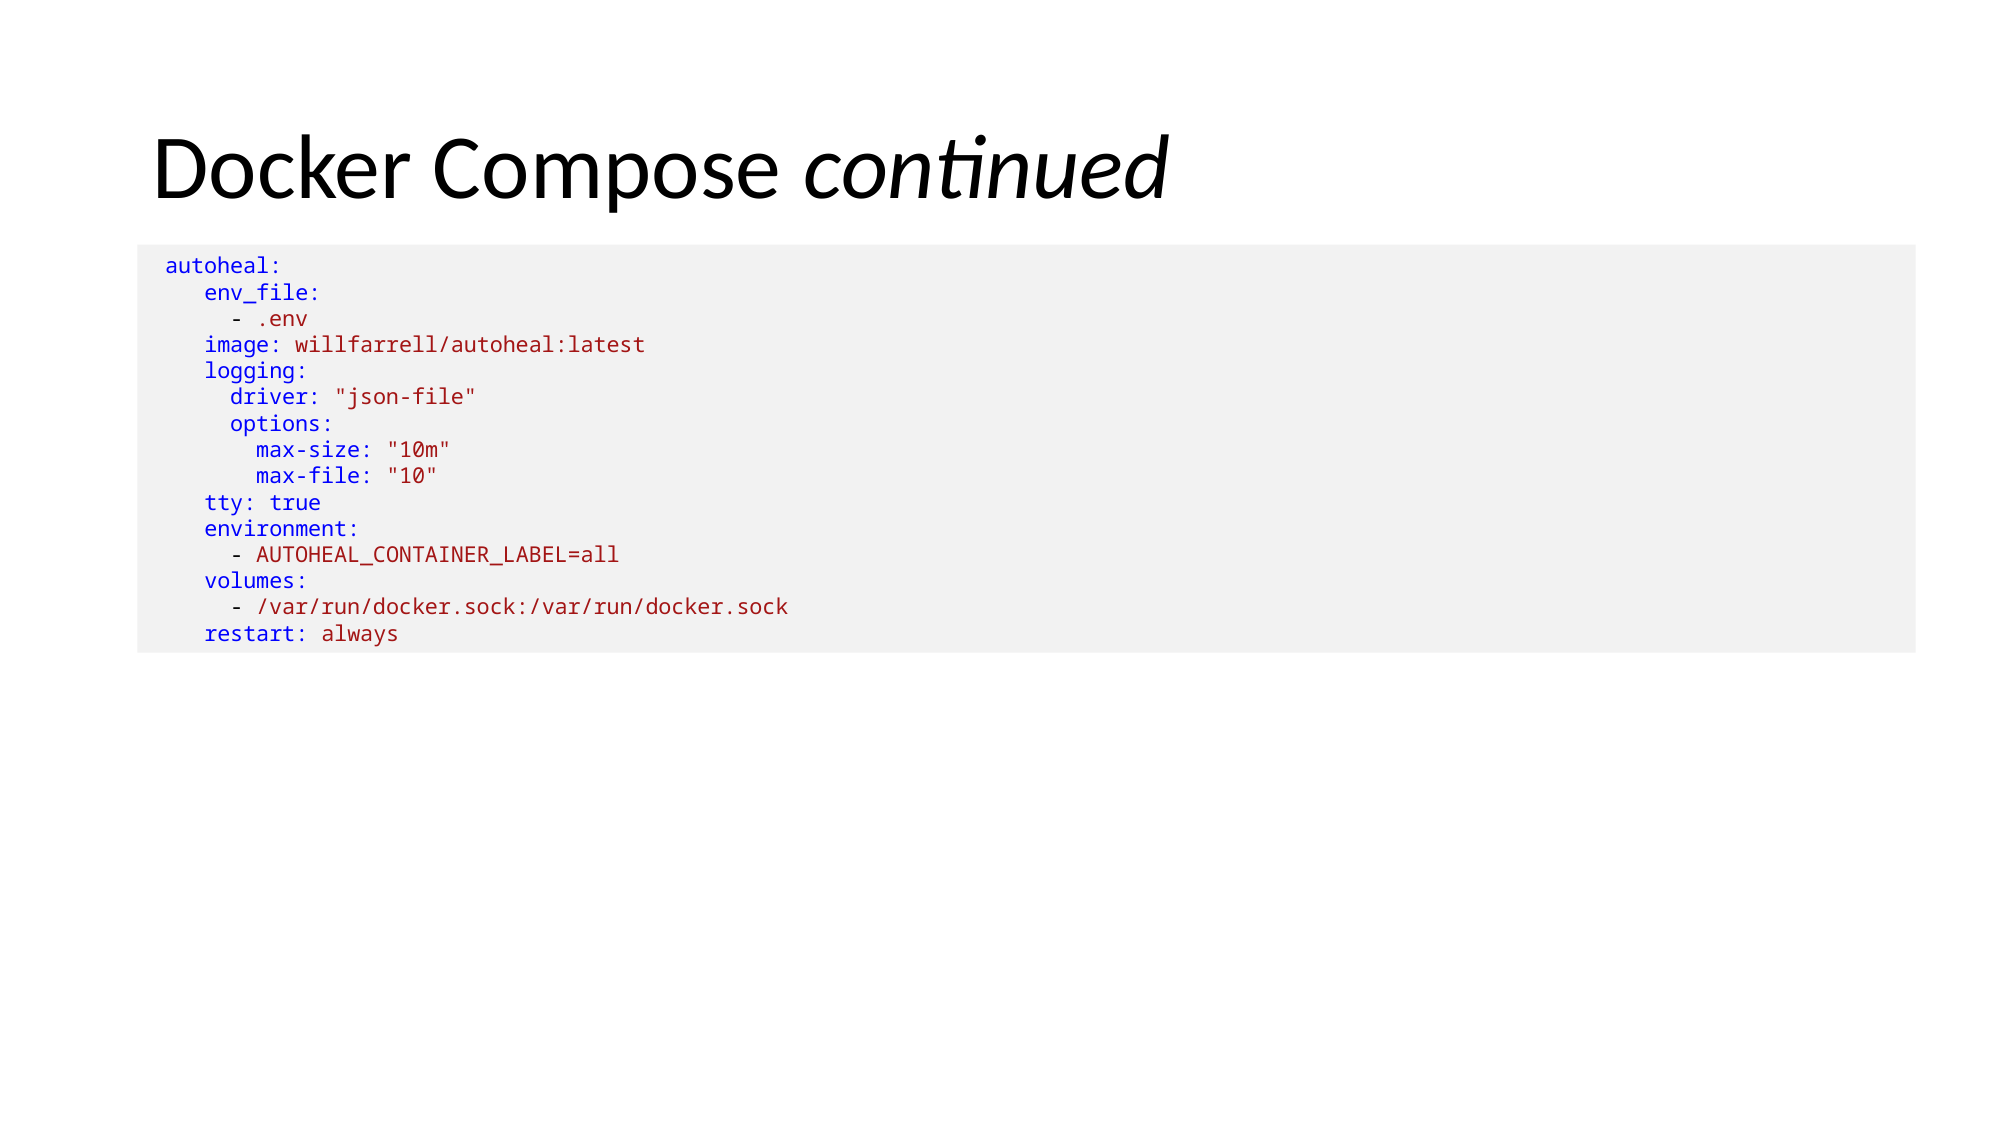

# Docker Compose continued
 autoheal:
    env_file:
      - .env
    image: willfarrell/autoheal:latest
    logging:
      driver: "json-file"
      options:
        max-size: "10m"
        max-file: "10"
    tty: true
    environment:
      - AUTOHEAL_CONTAINER_LABEL=all
    volumes:
      - /var/run/docker.sock:/var/run/docker.sock
    restart: always